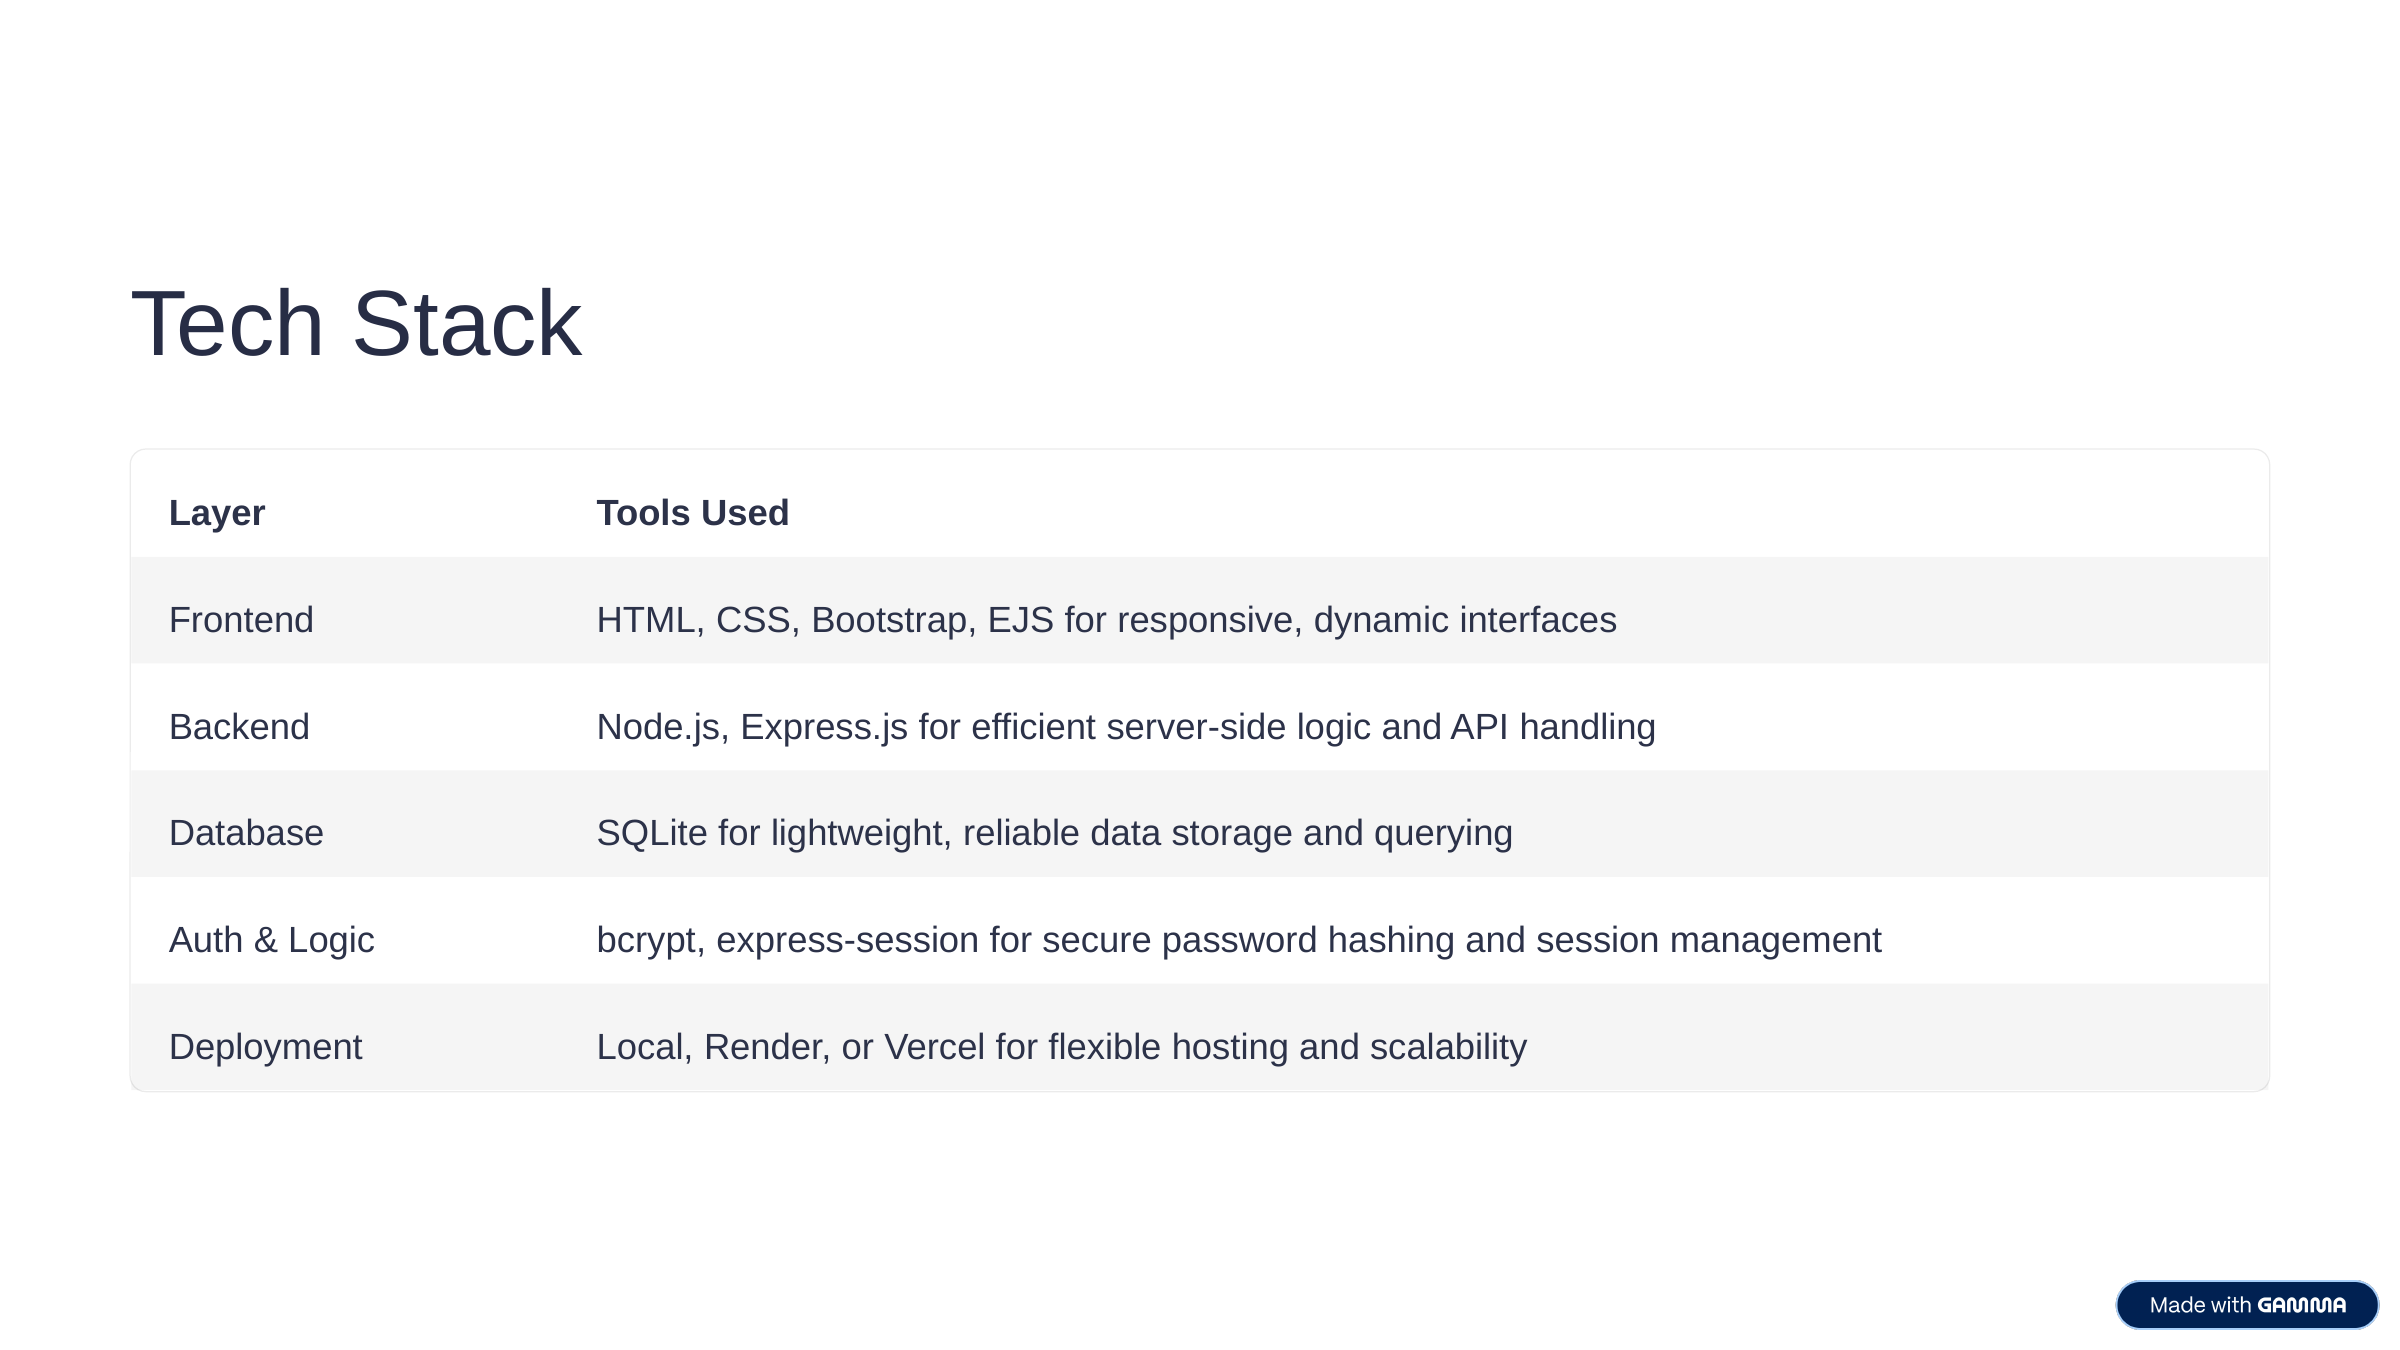

Tech Stack

Layer
Tools Used

Frontend
HTML, CSS, Bootstrap, EJS for responsive, dynamic interfaces

Backend
Node.js, Express.js for efficient server-side logic and API handling

Database
SQLite for lightweight, reliable data storage and querying

Auth & Logic
bcrypt, express-session for secure password hashing and session management

Deployment
Local, Render, or Vercel for flexible hosting and scalability